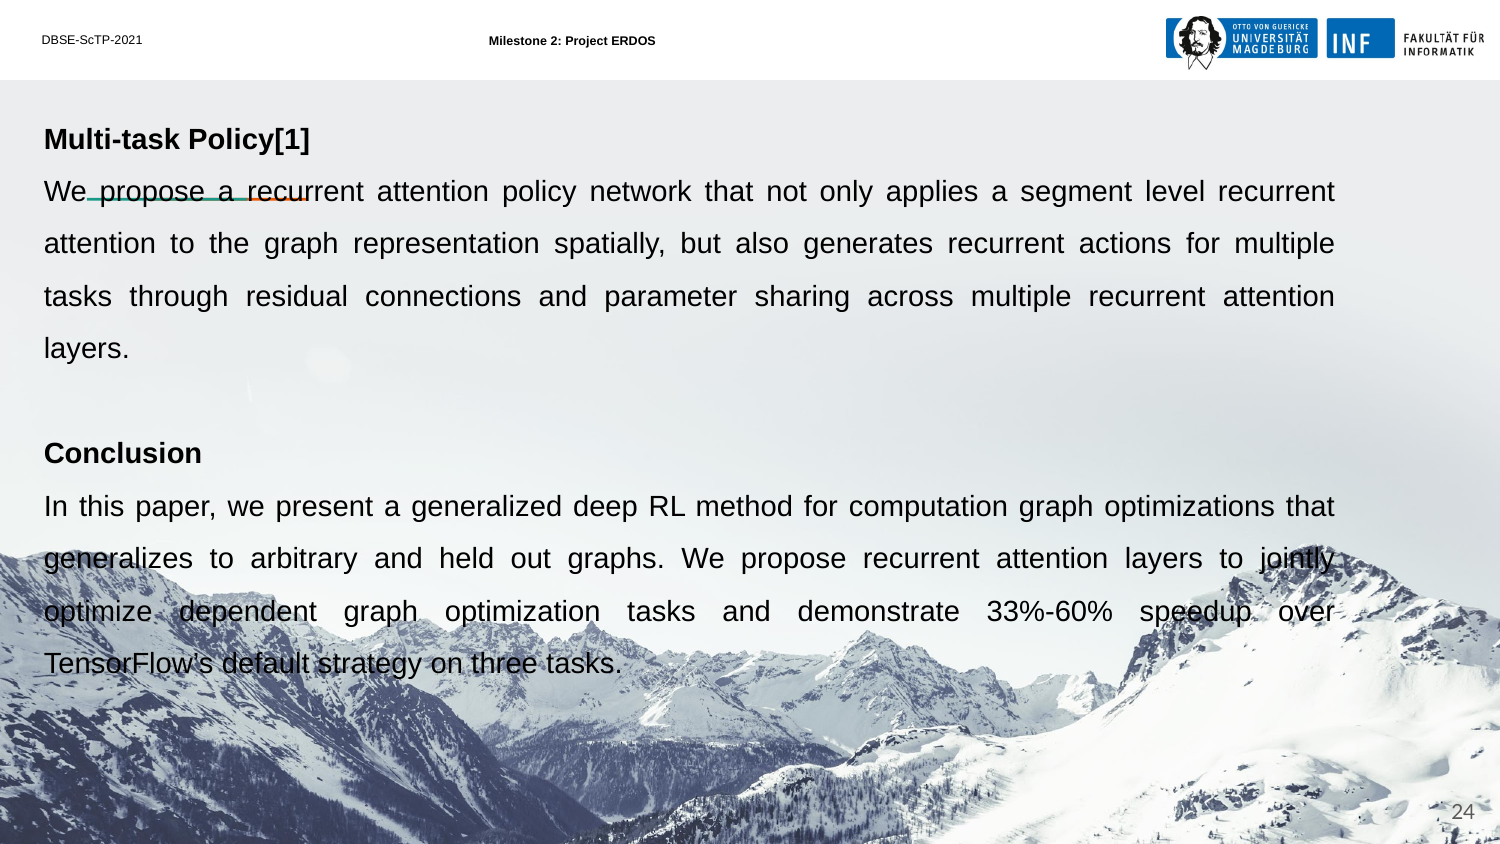

Multi-task Policy[1]
We propose a recurrent attention policy network that not only applies a segment level recurrent attention to the graph representation spatially, but also generates recurrent actions for multiple tasks through residual connections and parameter sharing across multiple recurrent attention layers.

Conclusion
In this paper, we present a generalized deep RL method for computation graph optimizations that generalizes to arbitrary and held out graphs. We propose recurrent attention layers to jointly optimize dependent graph optimization tasks and demonstrate 33%-60% speedup over TensorFlow’s default strategy on three tasks.
24